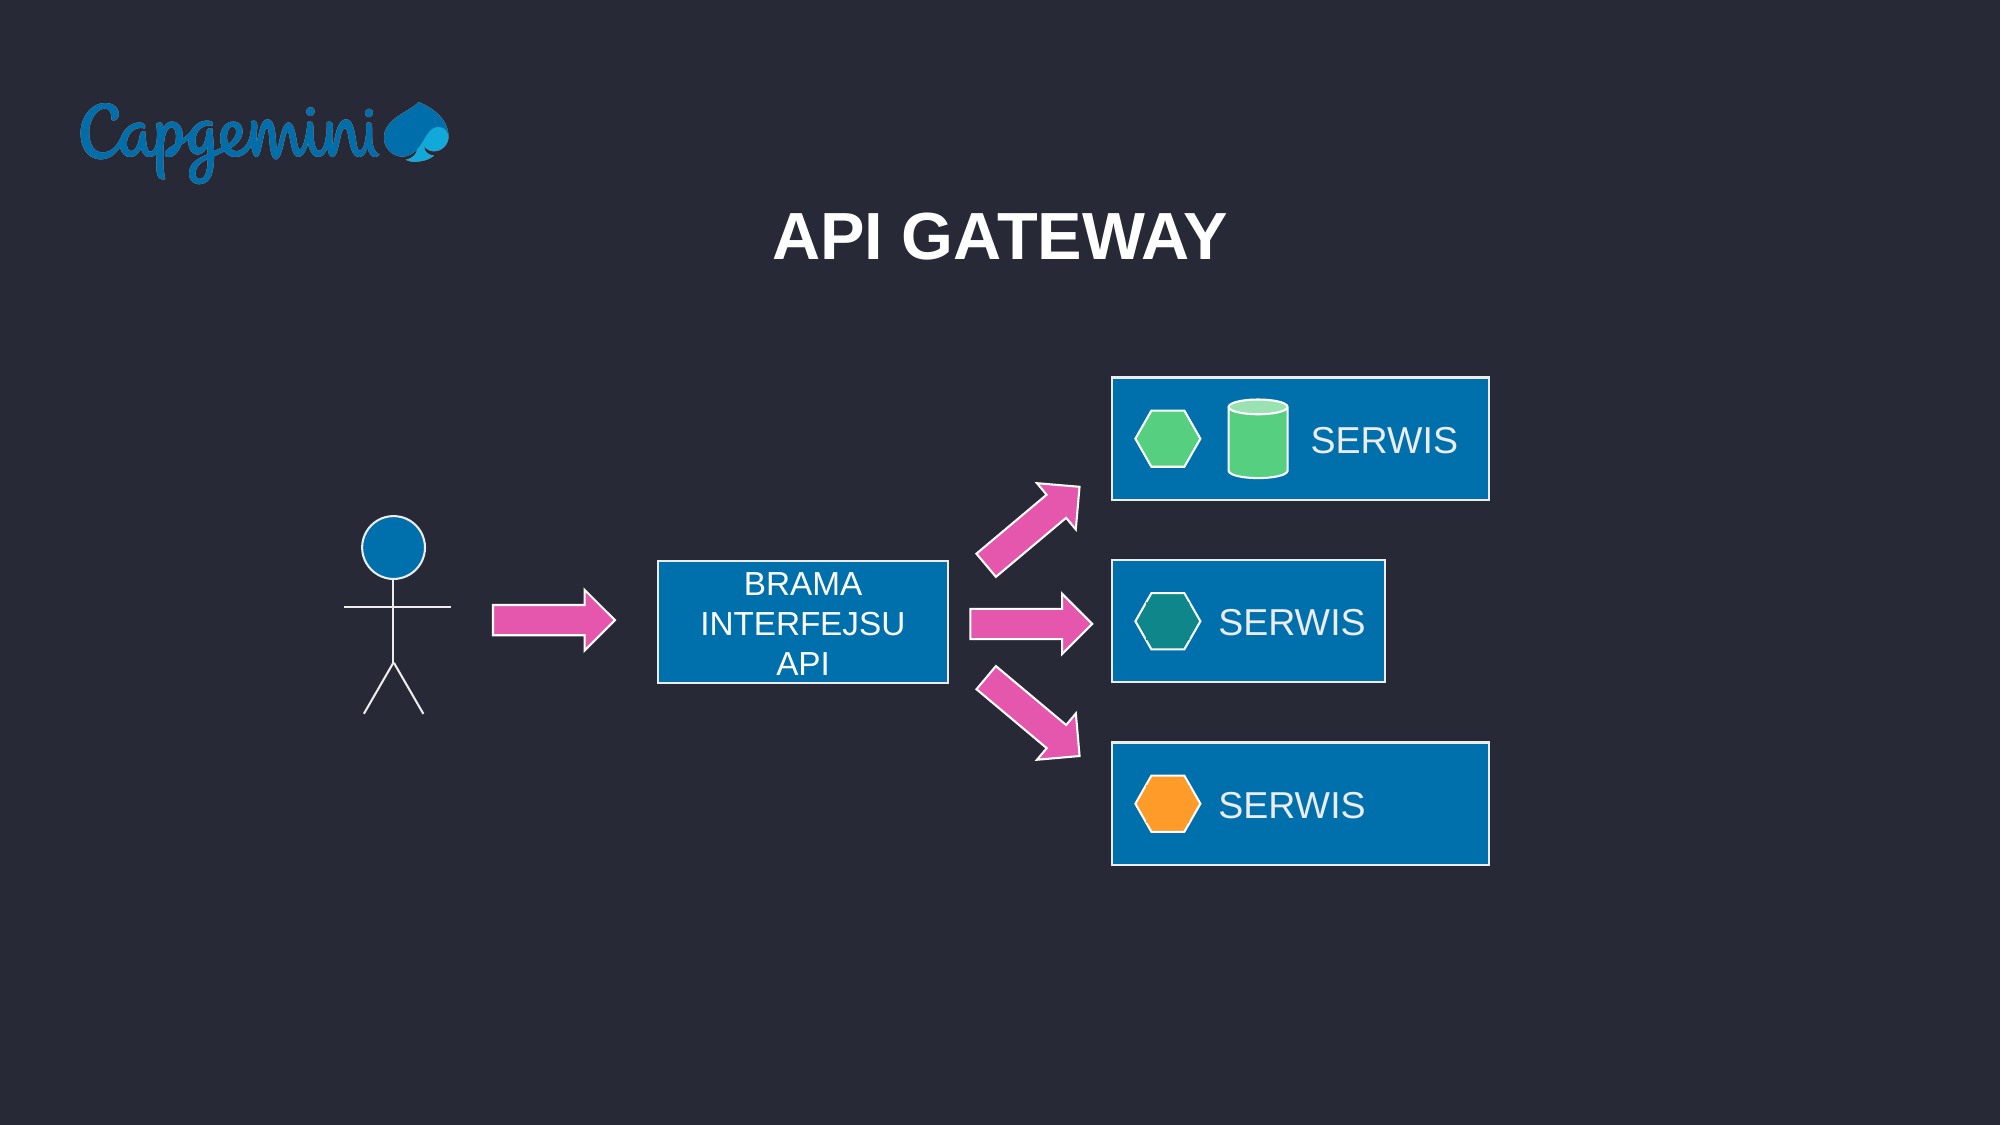

# API GATEWAY

SERWIS

BRAMA
INTERFEJSU API

SERWIS

SERWIS